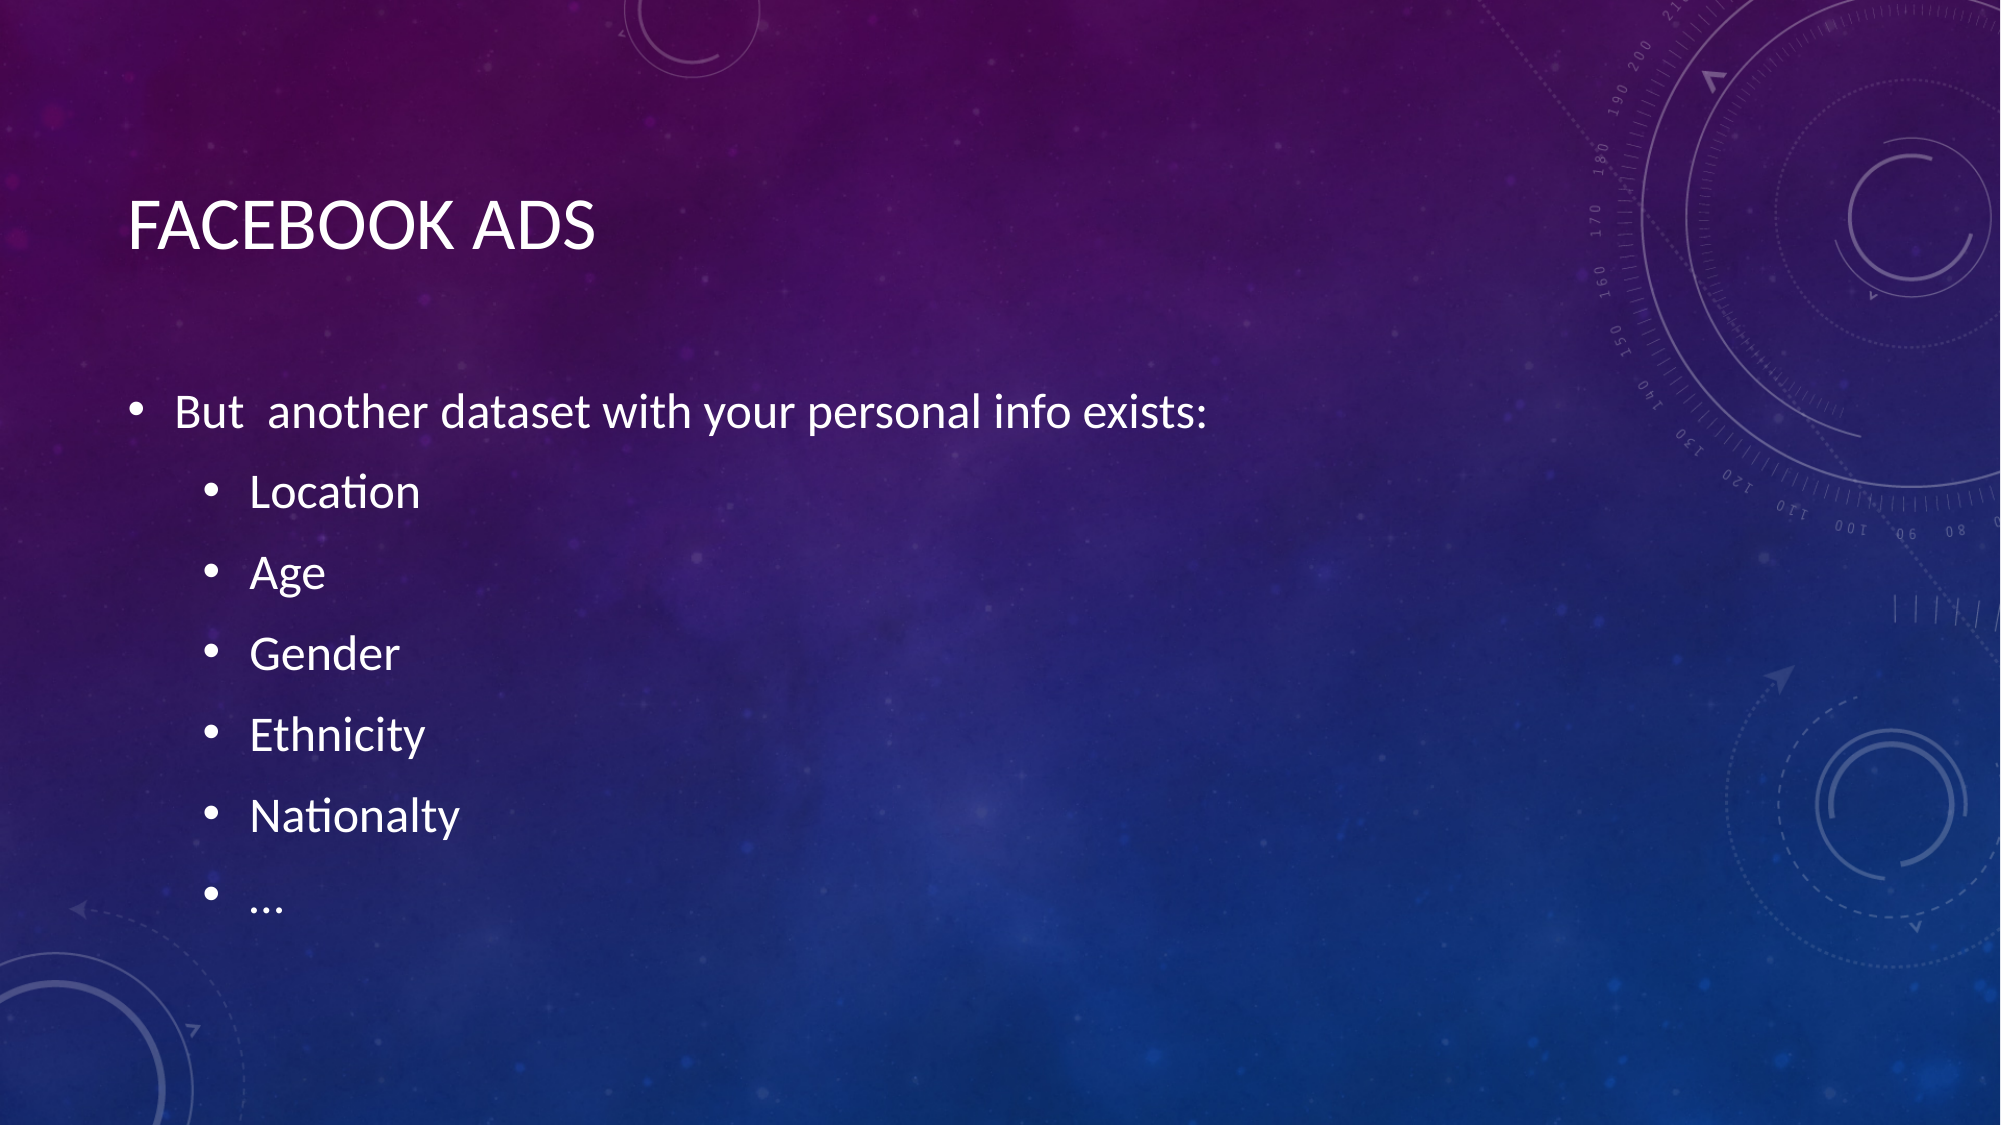

# Facebook ads
But  another dataset with your personal info exists:
Location
Age
Gender
Ethnicity
Nationalty
…